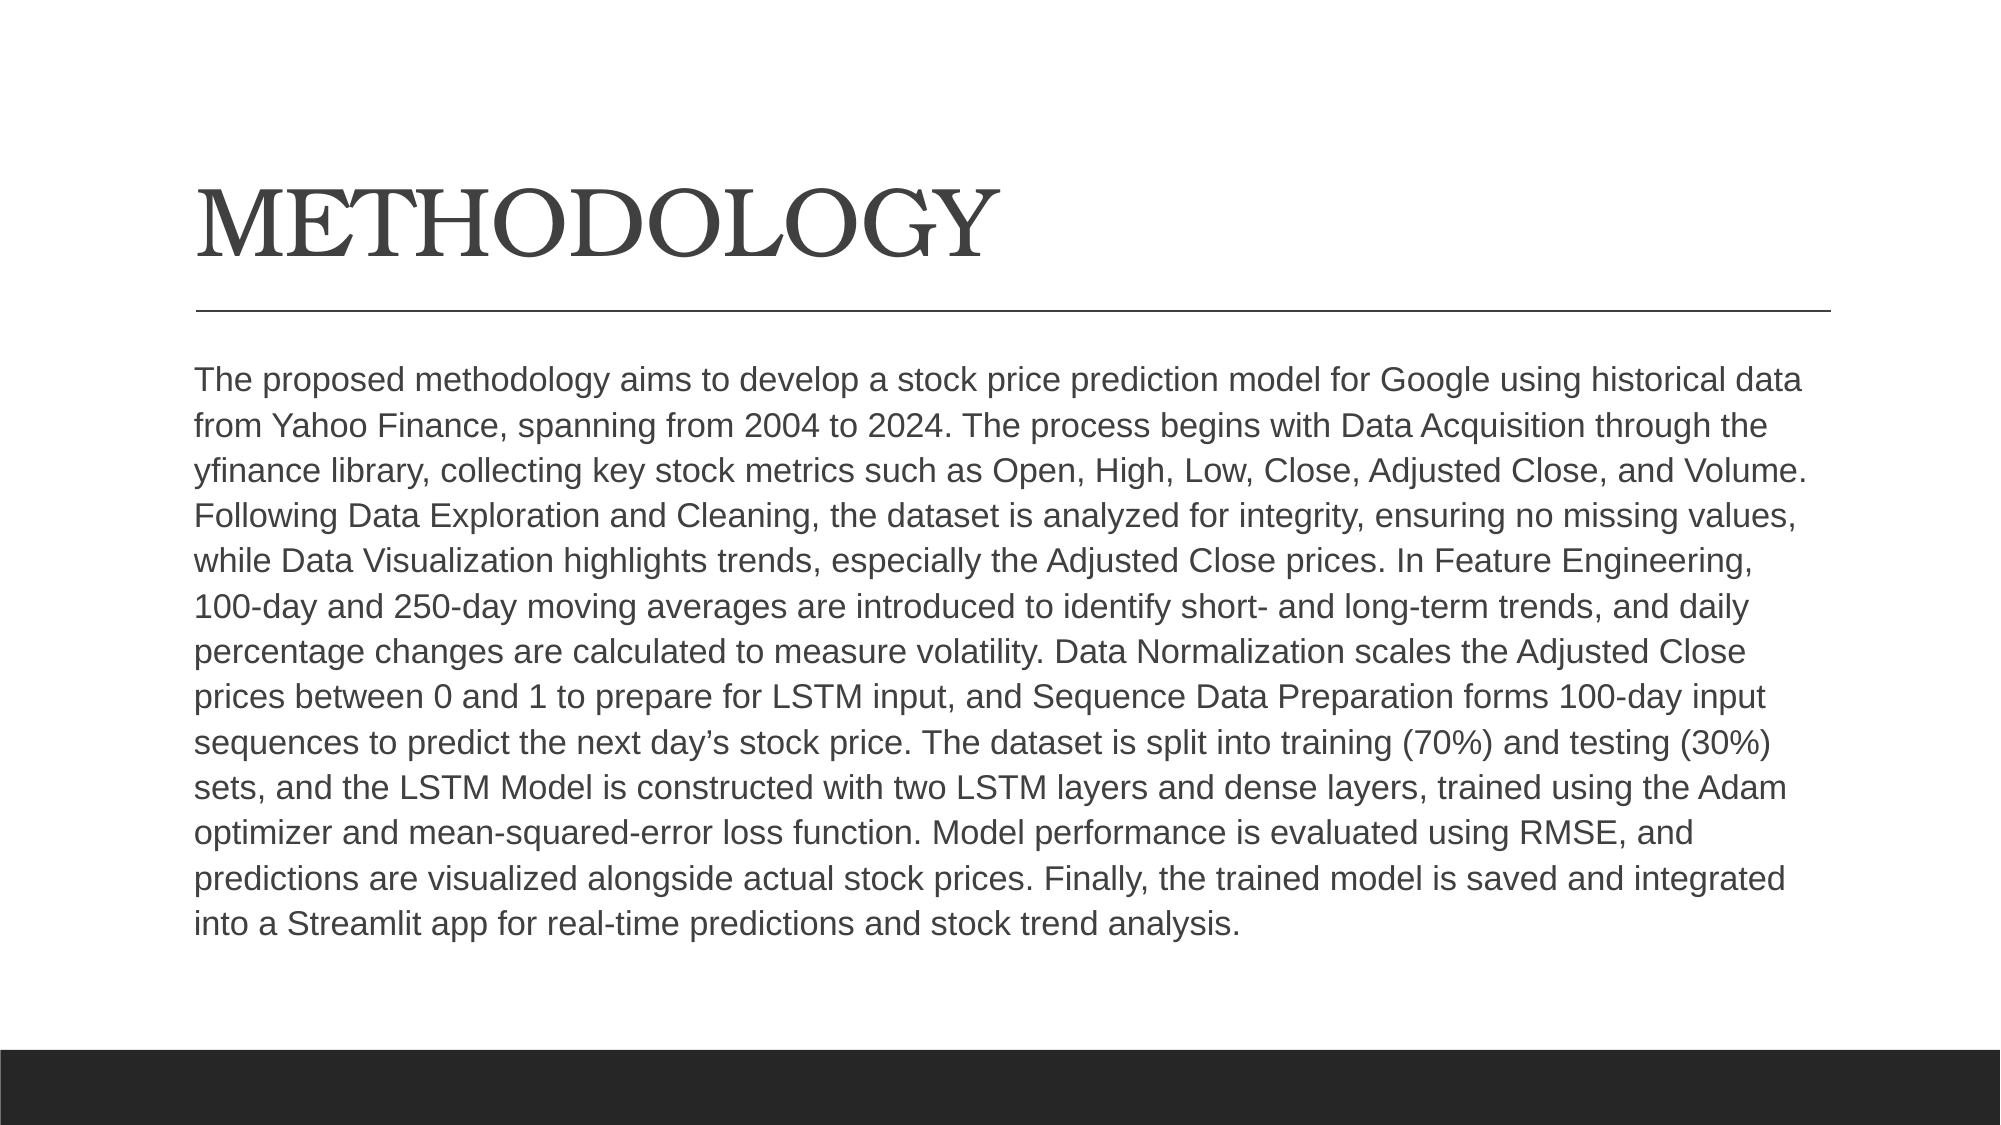

# METHODOLOGY
The proposed methodology aims to develop a stock price prediction model for Google using historical data from Yahoo Finance, spanning from 2004 to 2024. The process begins with Data Acquisition through the yfinance library, collecting key stock metrics such as Open, High, Low, Close, Adjusted Close, and Volume. Following Data Exploration and Cleaning, the dataset is analyzed for integrity, ensuring no missing values, while Data Visualization highlights trends, especially the Adjusted Close prices. In Feature Engineering, 100-day and 250-day moving averages are introduced to identify short- and long-term trends, and daily percentage changes are calculated to measure volatility. Data Normalization scales the Adjusted Close prices between 0 and 1 to prepare for LSTM input, and Sequence Data Preparation forms 100-day input sequences to predict the next day’s stock price. The dataset is split into training (70%) and testing (30%) sets, and the LSTM Model is constructed with two LSTM layers and dense layers, trained using the Adam optimizer and mean-squared-error loss function. Model performance is evaluated using RMSE, and predictions are visualized alongside actual stock prices. Finally, the trained model is saved and integrated into a Streamlit app for real-time predictions and stock trend analysis.